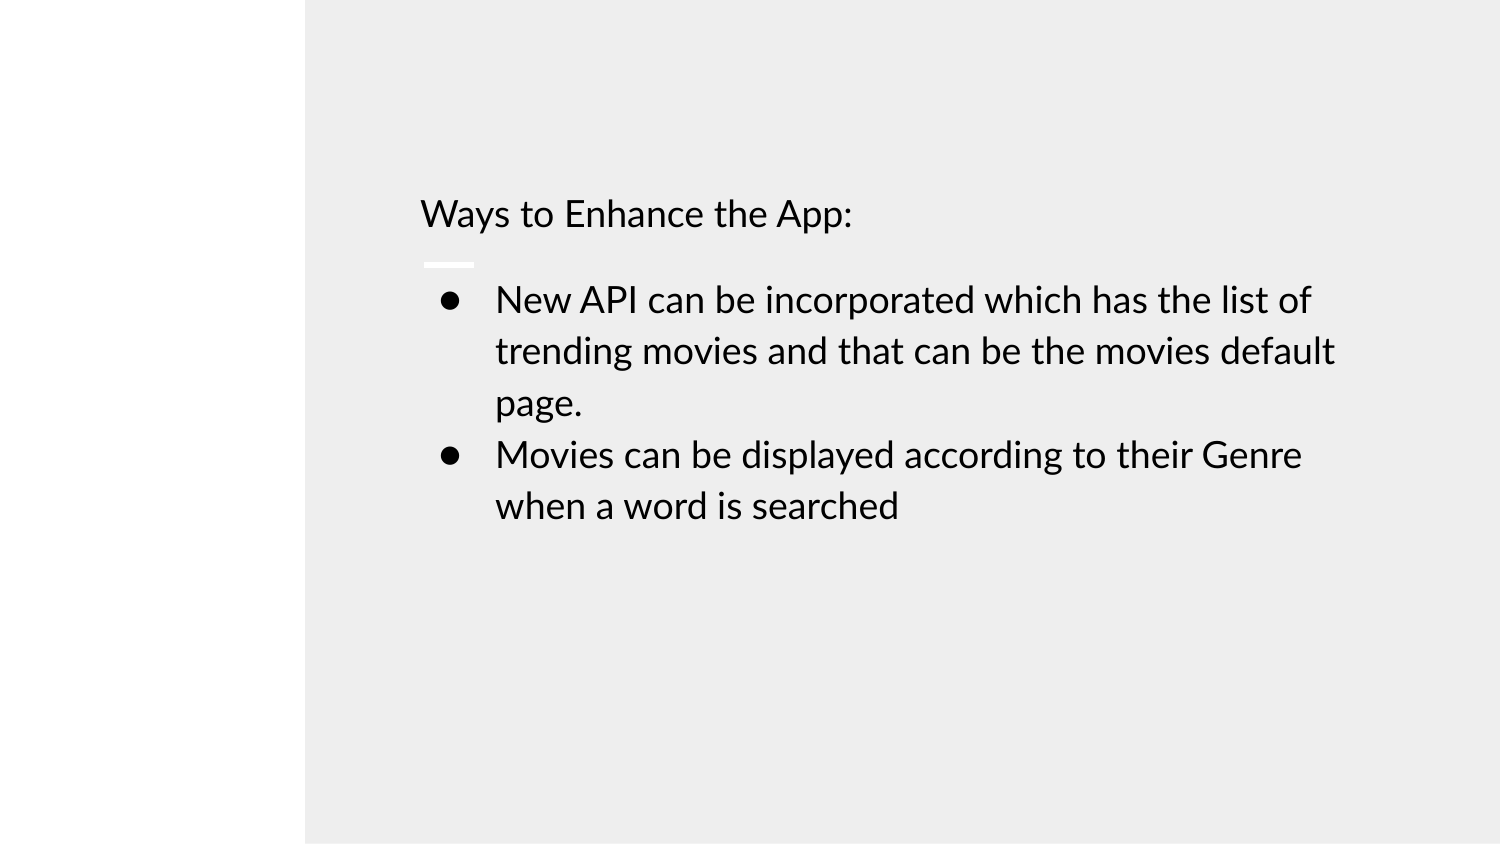

Ways to Enhance the App:
New API can be incorporated which has the list of trending movies and that can be the movies default page.
Movies can be displayed according to their Genre when a word is searched